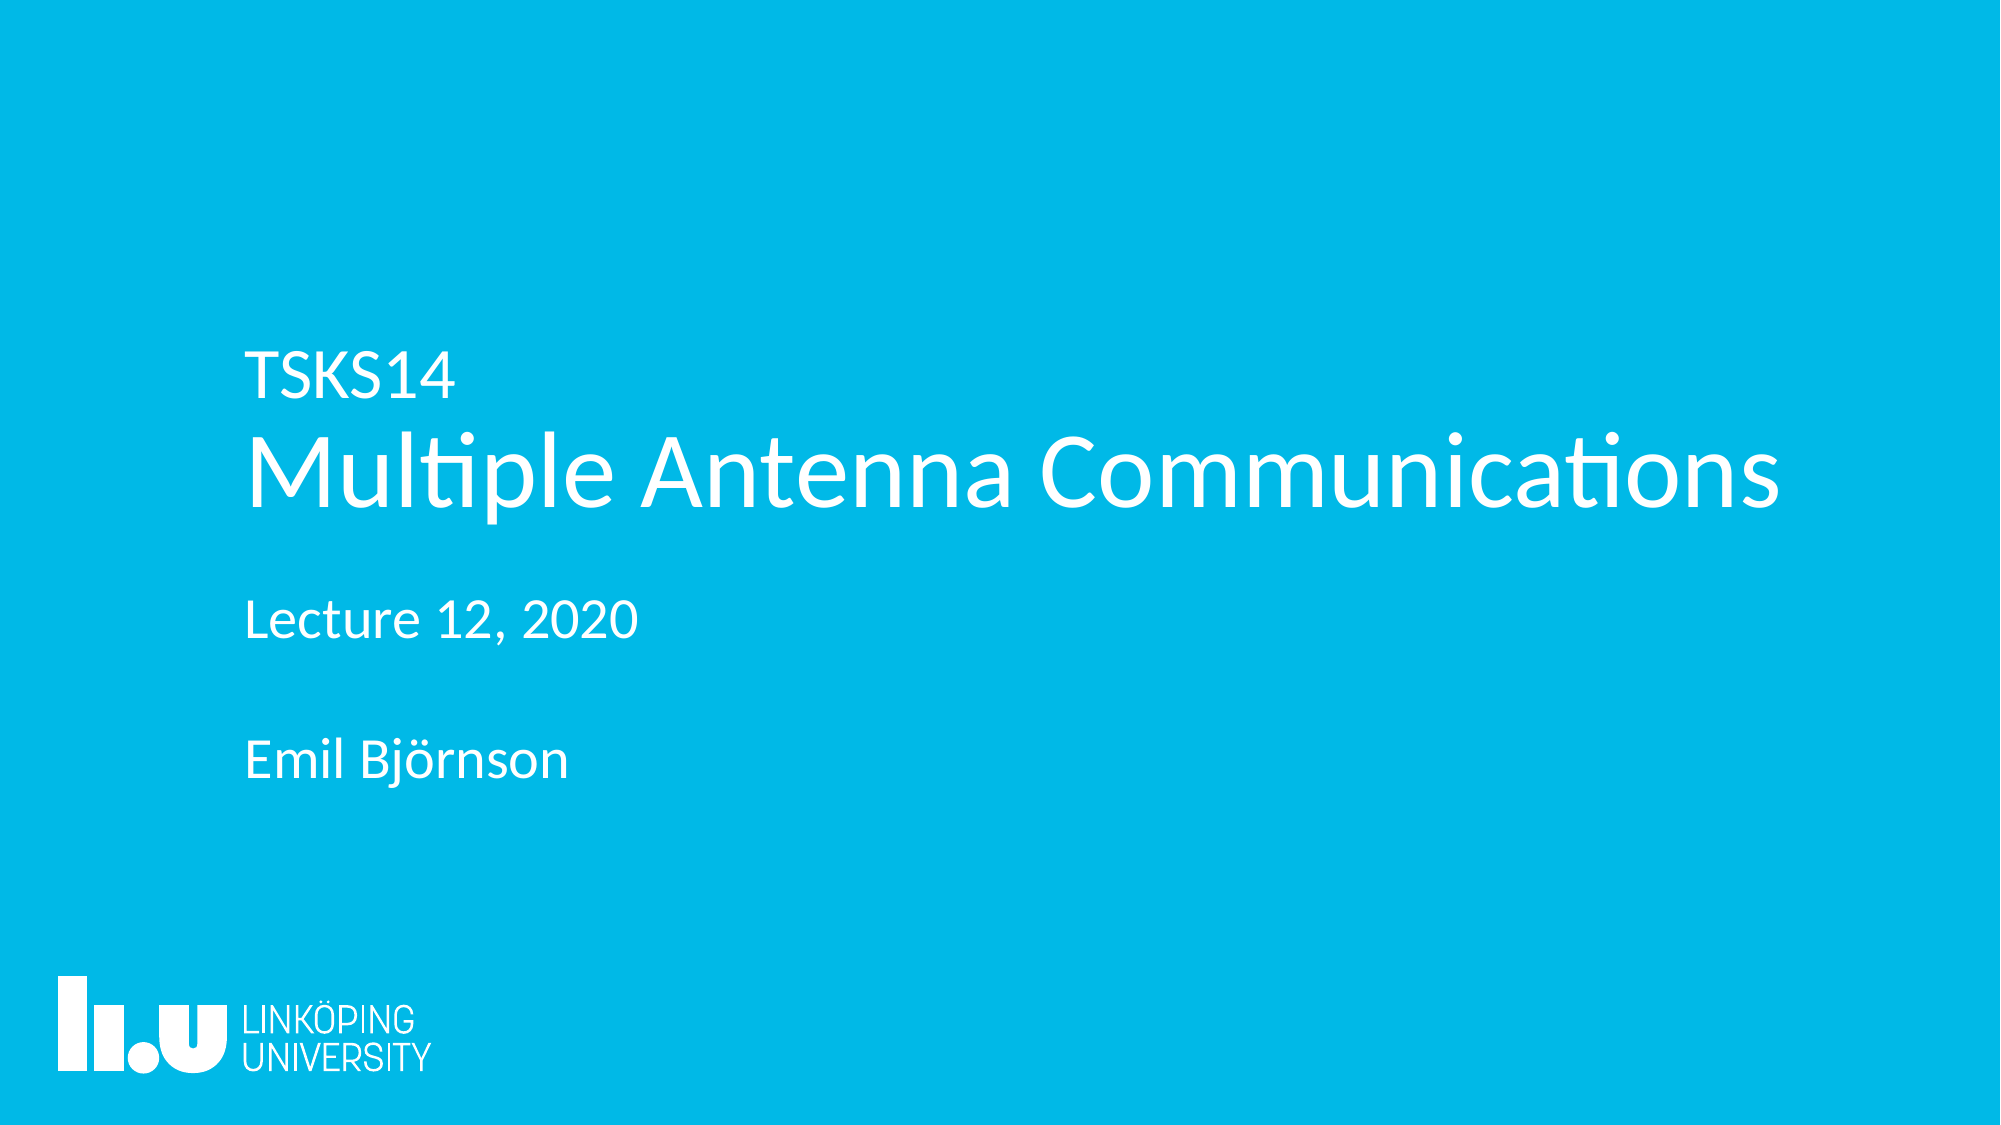

# TSKS14 Multiple Antenna Communications
Lecture 12, 2020

Emil Björnson